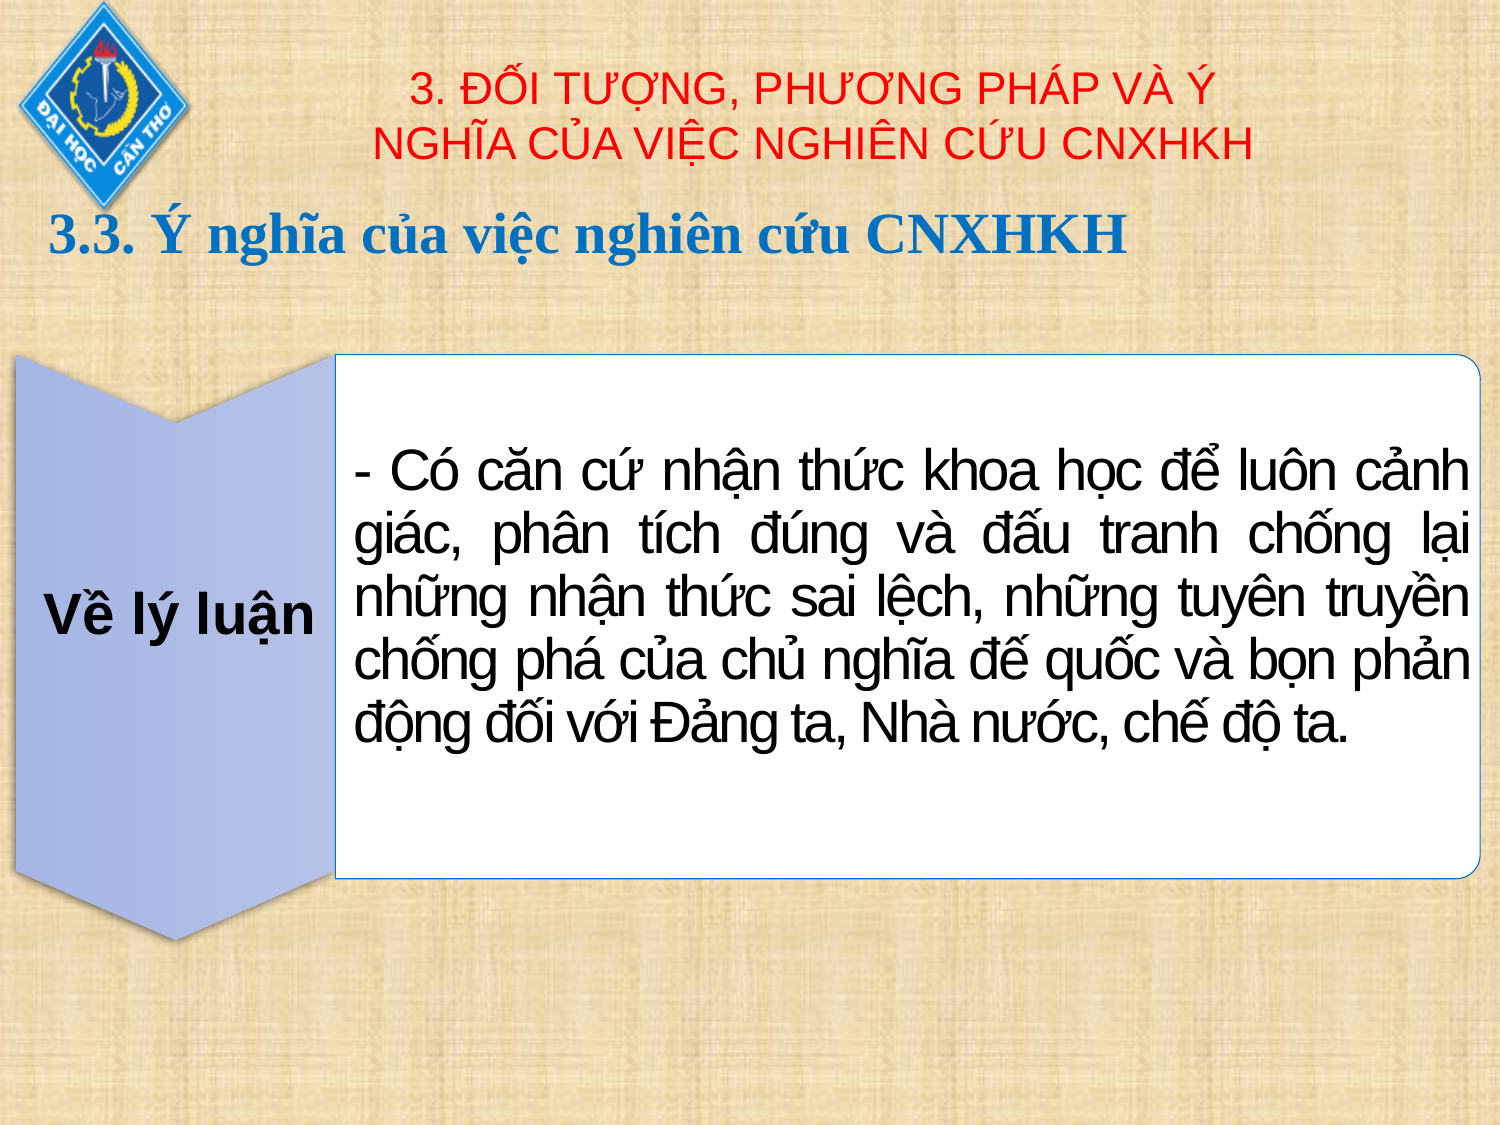

# 3. ĐỐI TƯỢNG, PHƯƠNG PHÁP VÀ Ý NGHĨA CỦA VIỆC NGHIÊN CỨU CNXHKH
3.3. Ý nghĩa của việc nghiên cứu CNXHKH

- Có căn cứ nhận thức khoa học để luôn cảnh giác, phân tích đúng và đấu tranh chống lại những nhận thức sai lệch, những tuyên truyền chống phá của chủ nghĩa đế quốc và bọn phản động đối với Đảng ta, Nhà nước, chế độ ta.

Về lý luận